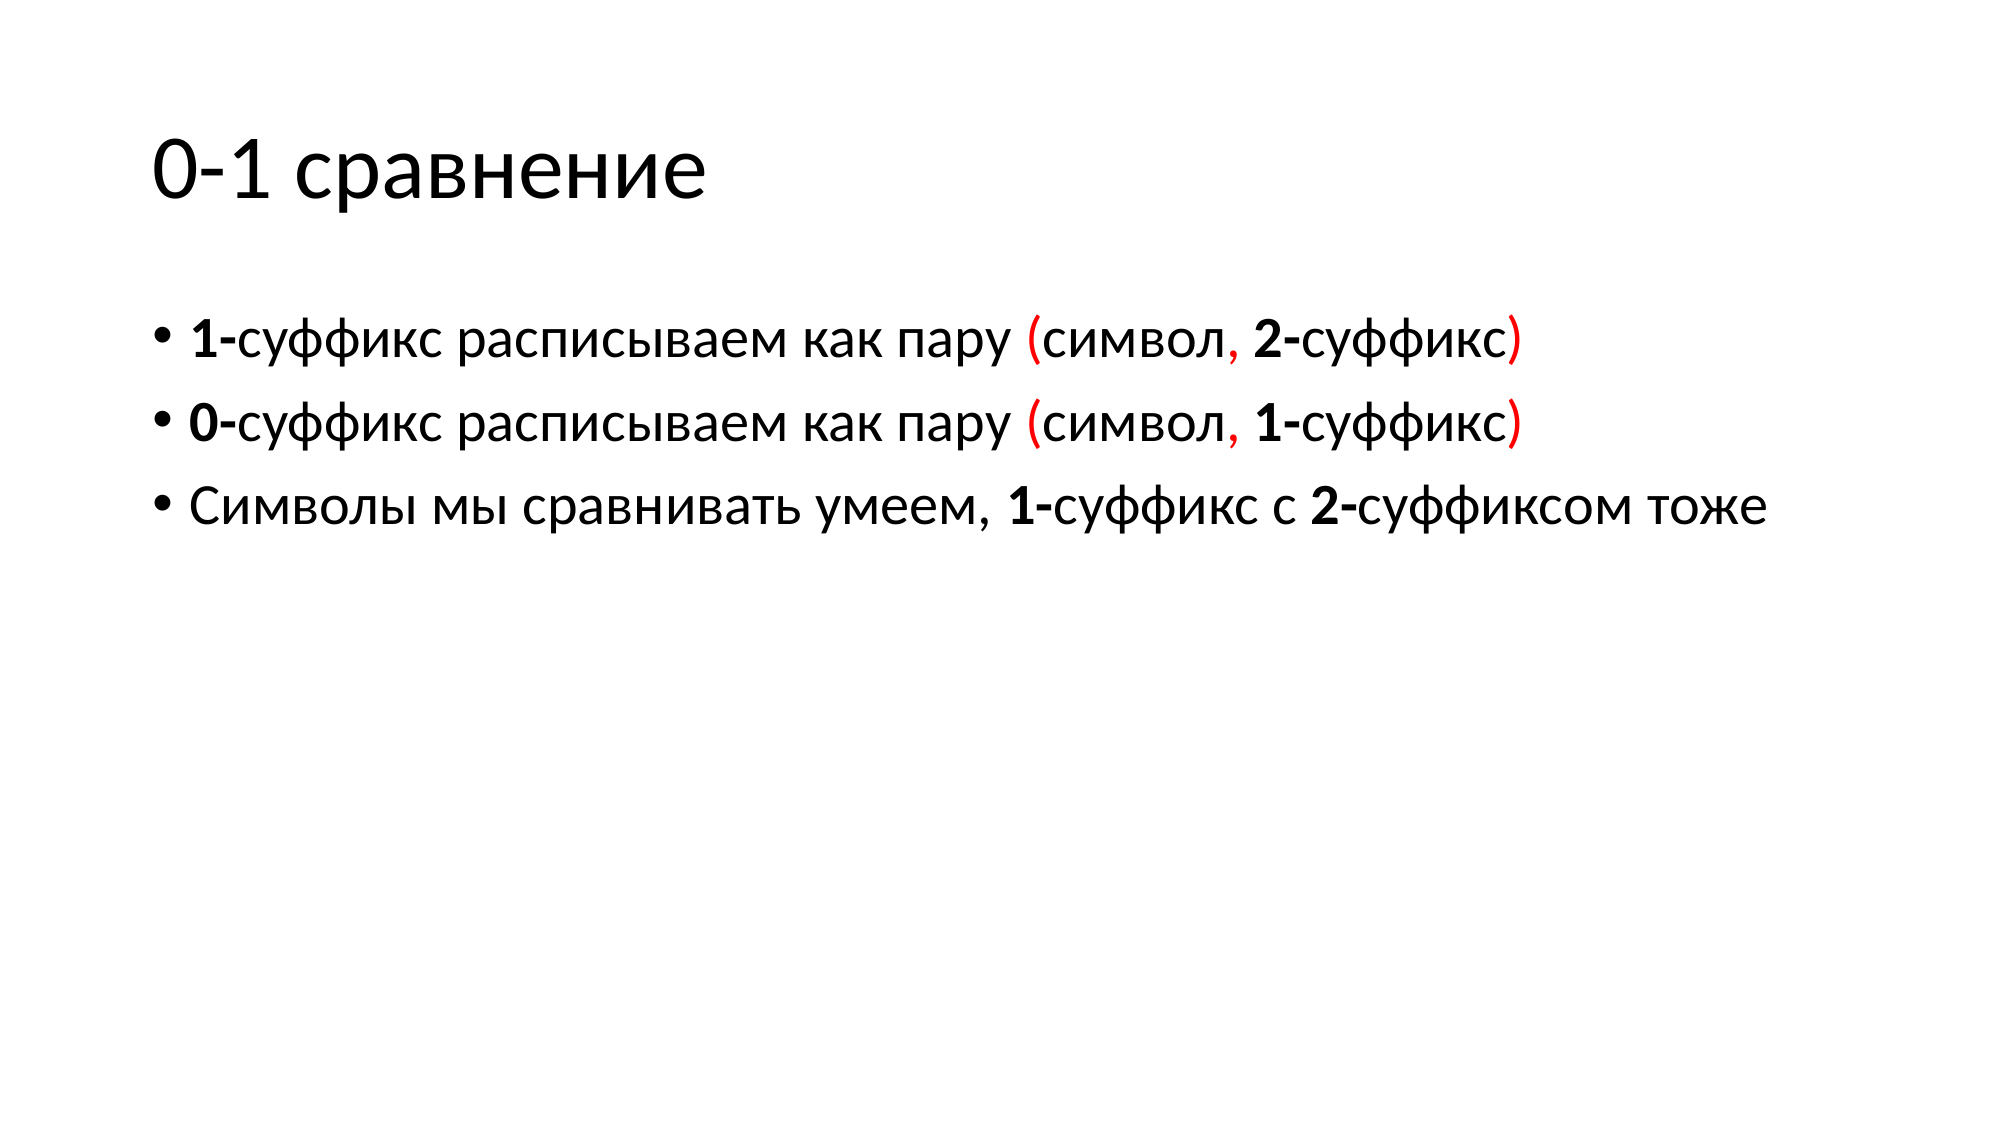

# 0-1 сравнение
1-суффикс расписываем как пару (символ, 2-суффикс)
0-суффикс расписываем как пару (символ, 1-суффикс)
Символы мы сравнивать умеем, 1-суффикс с 2-суффиксом тоже